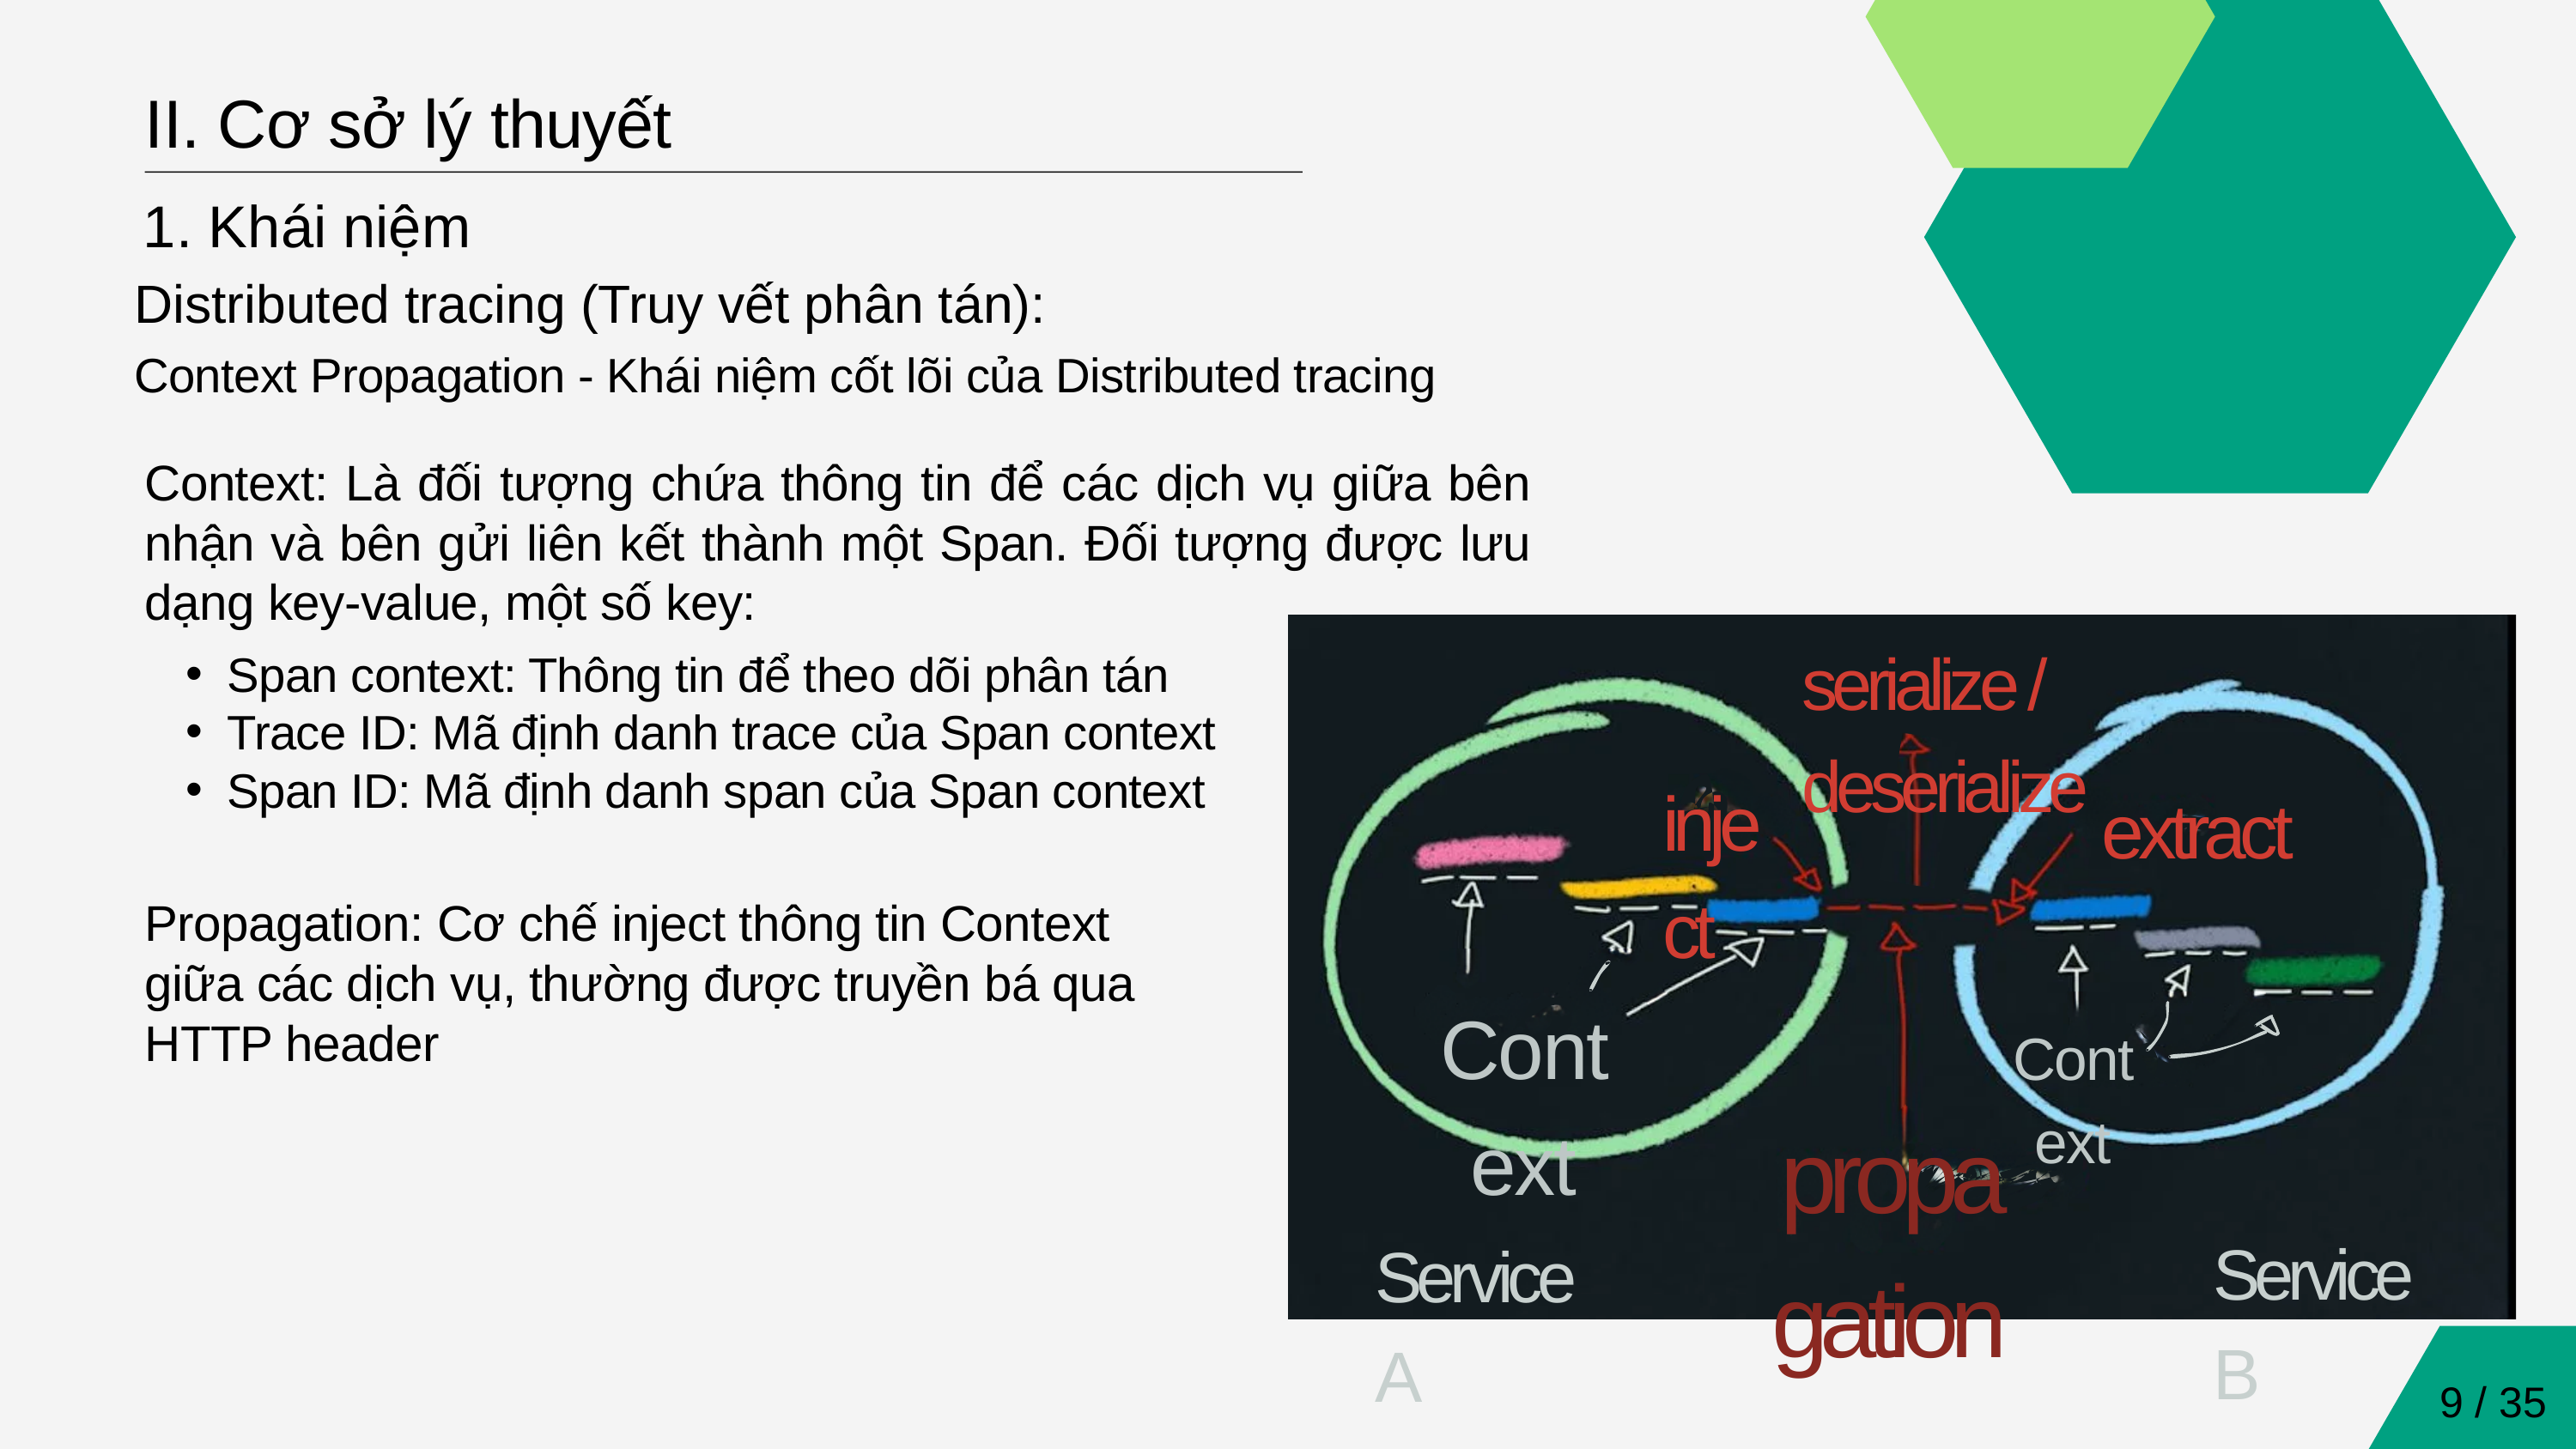

II. Cơ sở lý thuyết

1. Khái niệm
Distributed tracing (Truy vết phân tán):
Context Propagation - Khái niệm cốt lõi của Distributed tracing
Context: Là đối tượng chứa thông tin để các dịch vụ giữa bên nhận và bên gửi liên kết thành một Span. Đối tượng được lưu dạng key-value, một số key:

serialize / deserialize

inject
extract

Context

Context

propagation

Service  B
Service  A
Span context: Thông tin để theo dõi phân tán
Trace ID: Mã định danh trace của Span context
Span ID: Mã định danh span của Span context
Propagation: Cơ chế inject thông tin Context giữa các dịch vụ, thường được truyền bá qua HTTP header

9 / 35